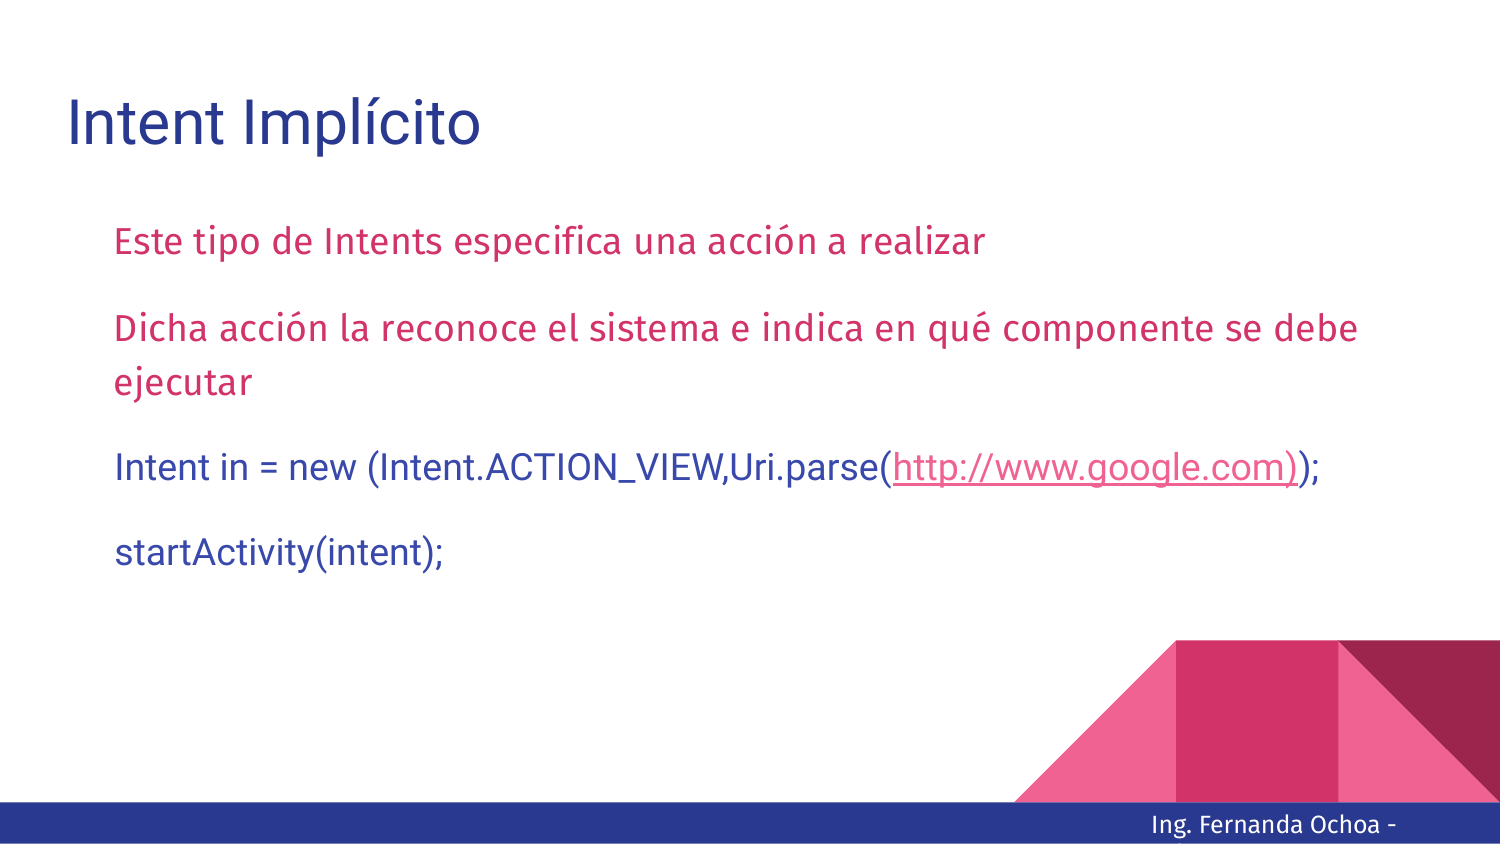

# Intent Implícito
Este tipo de Intents especifica una acción a realizar
Dicha acción la reconoce el sistema e indica en qué componente se debe ejecutar
	Intent in = new (Intent.ACTION_VIEW,Uri.parse(http://www.google.com));
	startActivity(intent);
Ing. Fernanda Ochoa - @imonsh